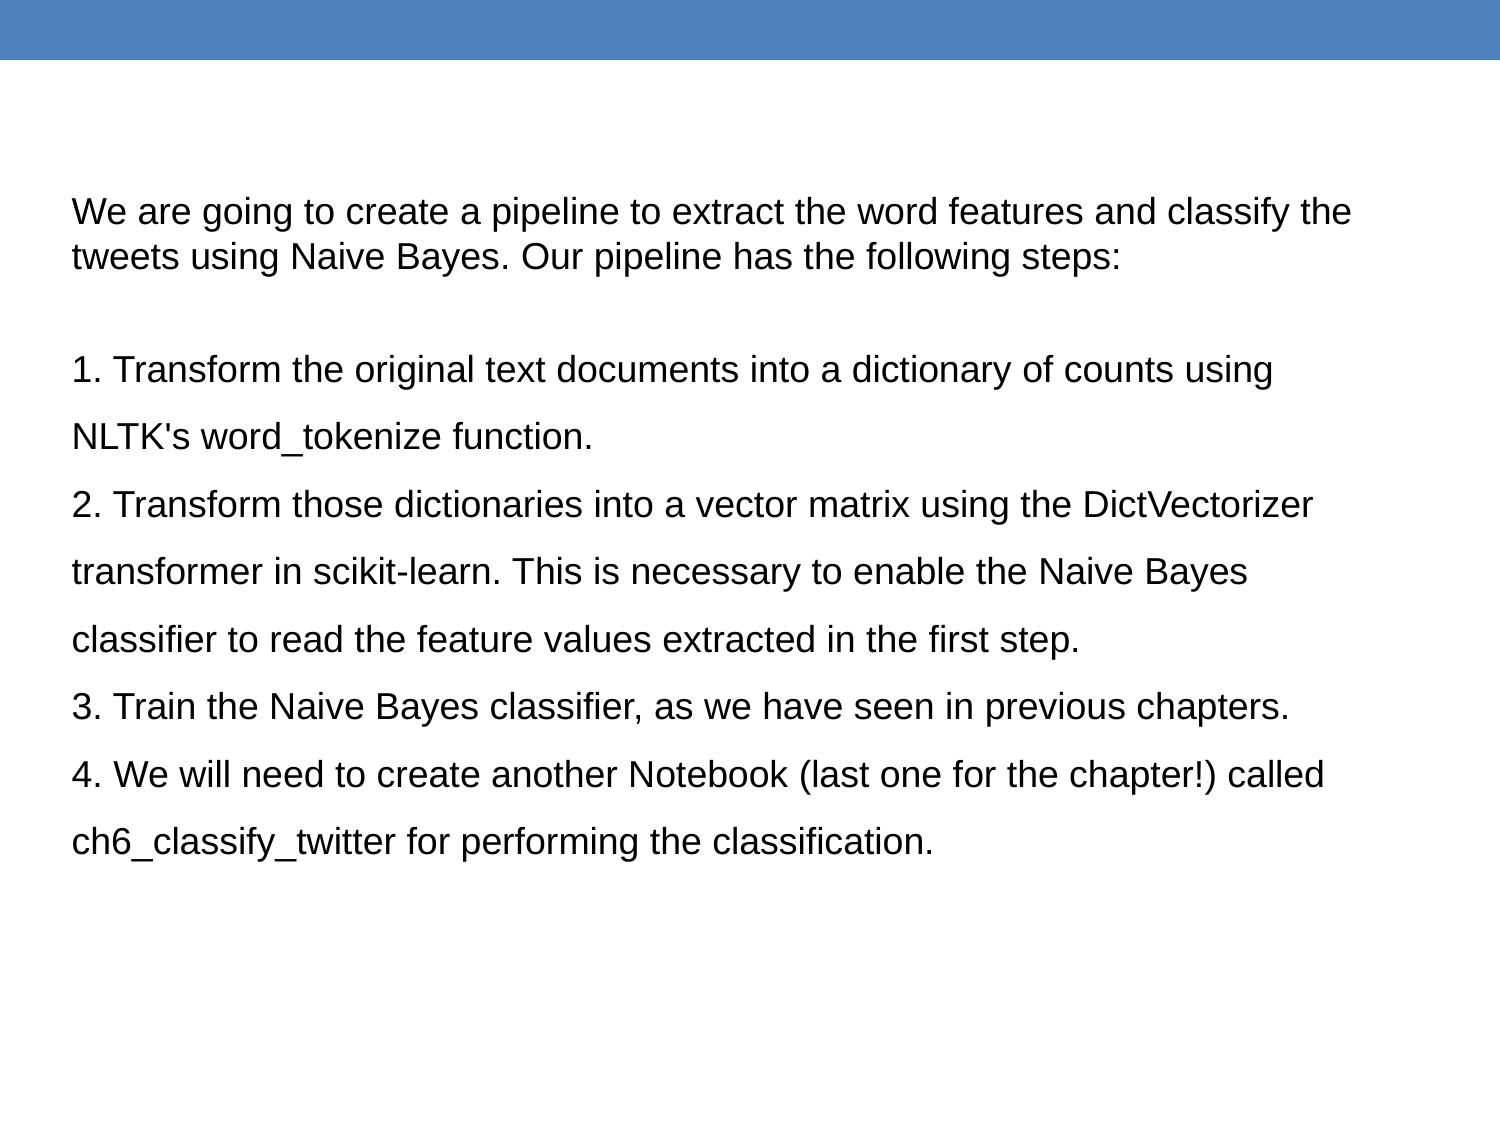

We are going to create a pipeline to extract the word features and classify the tweets using Naive Bayes. Our pipeline has the following steps:

1. Transform the original text documents into a dictionary of counts using
NLTK's word_tokenize function.
2. Transform those dictionaries into a vector matrix using the DictVectorizer
transformer in scikit-learn. This is necessary to enable the Naive Bayes
classifier to read the feature values extracted in the first step.
3. Train the Naive Bayes classifier, as we have seen in previous chapters.
4. We will need to create another Notebook (last one for the chapter!) called
ch6_classify_twitter for performing the classification.